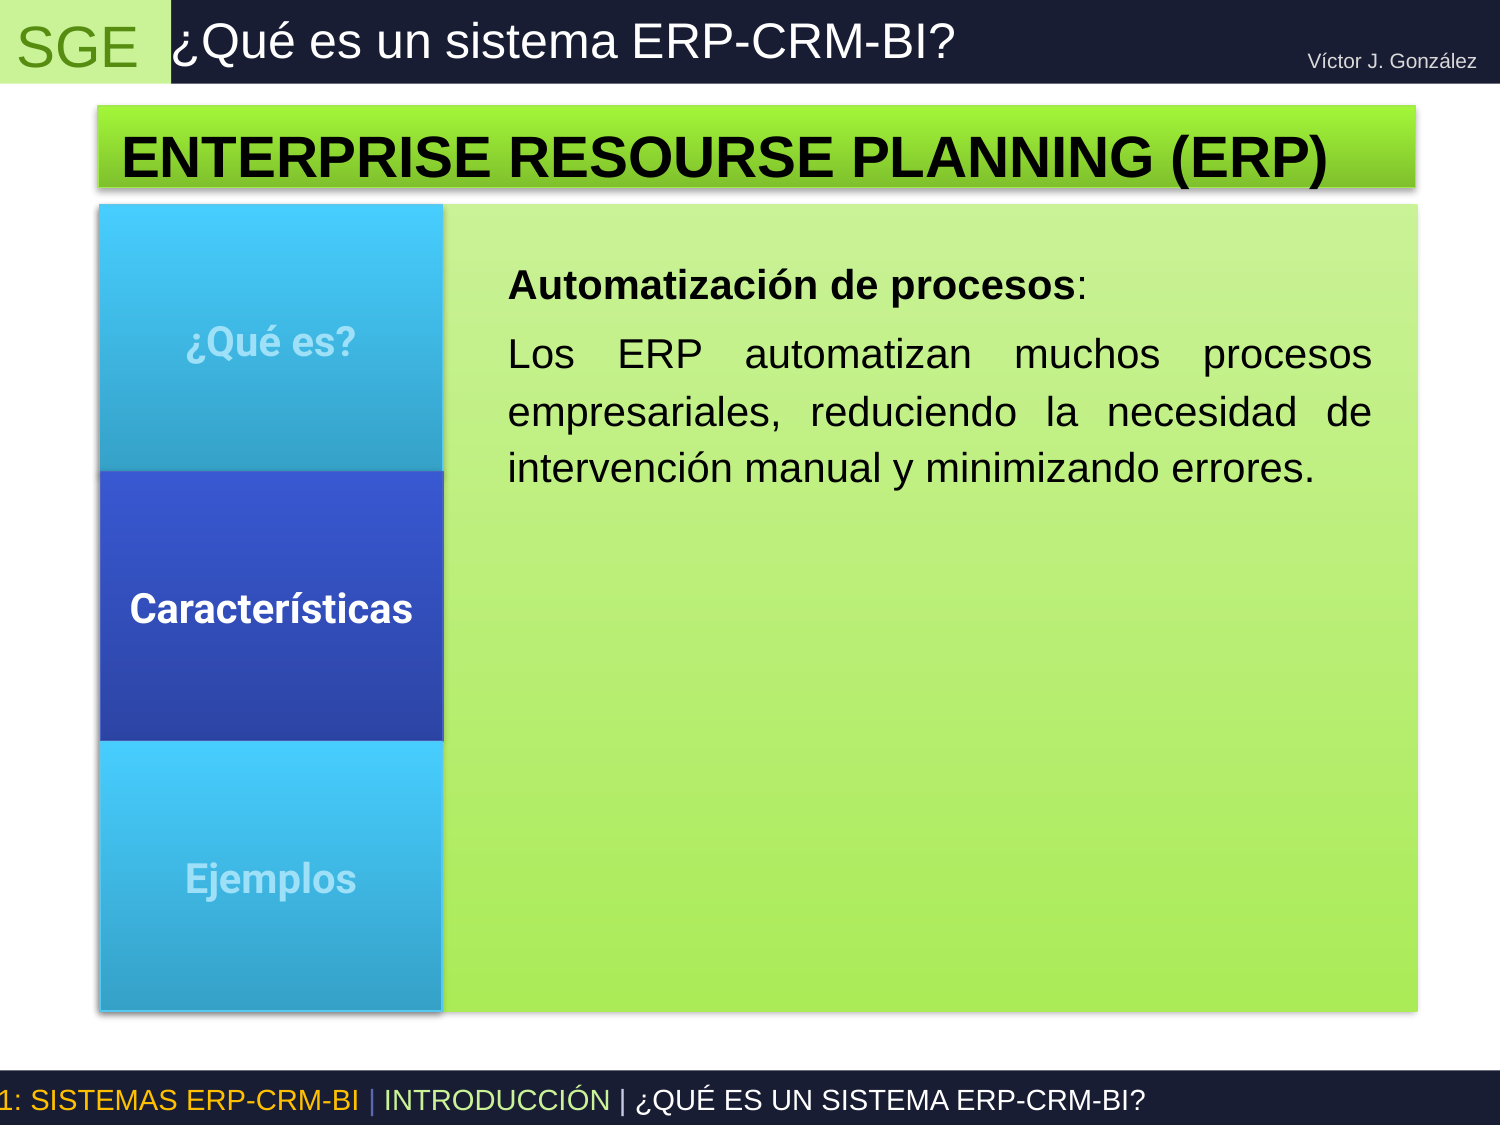

SGE
¿Qué es un sistema ERP-CRM-BI?
Víctor J. González
ENTERPRISE RESOURSE PLANNING (ERP)

¿Qué es?
Automatización de procesos:
Los ERP automatizan muchos procesos empresariales, reduciendo la necesidad de intervención manual y minimizando errores.
Características
Ejemplos

UT01: SISTEMAS ERP-CRM-BI | INTRODUCCIÓN | ¿QUÉ ES UN SISTEMA ERP-CRM-BI?